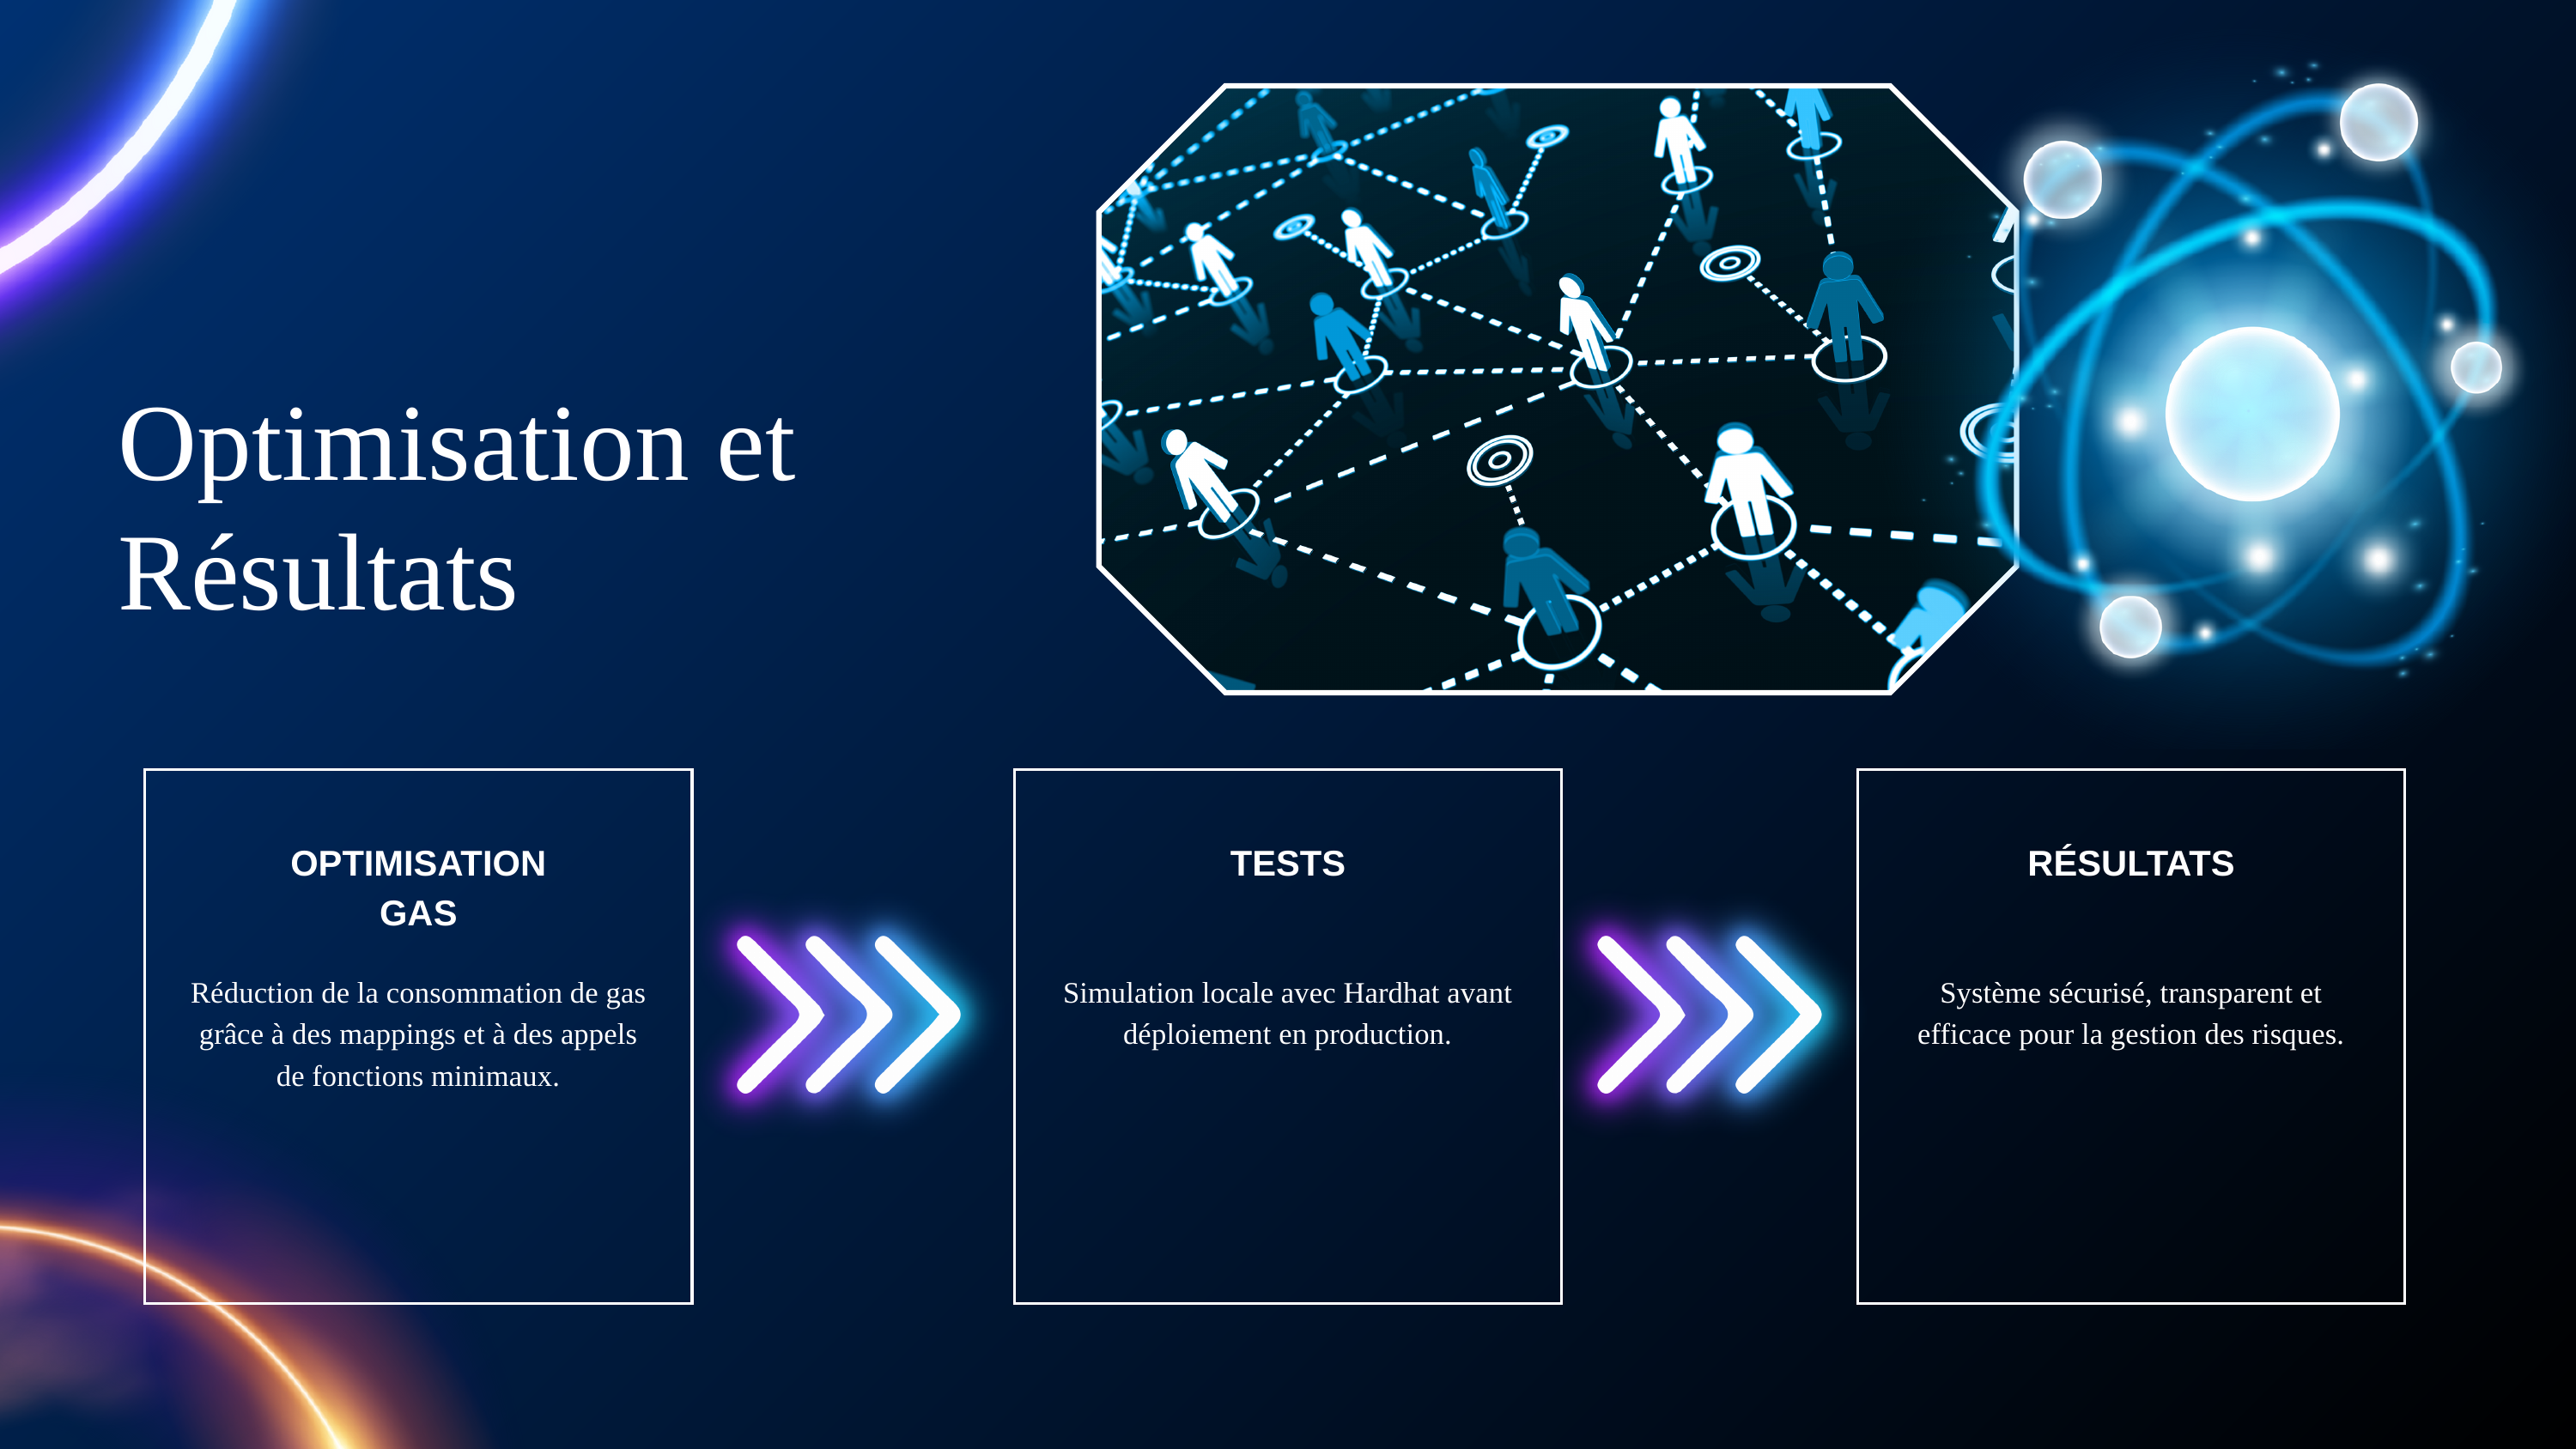

Optimisation et Résultats

OPTIMISATION GAS
TESTS
RÉSULTATS

Réduction de la consommation de gas grâce à des mappings et à des appels de fonctions minimaux.
Simulation locale avec Hardhat avant déploiement en production.
Système sécurisé, transparent et efficace pour la gestion des risques.